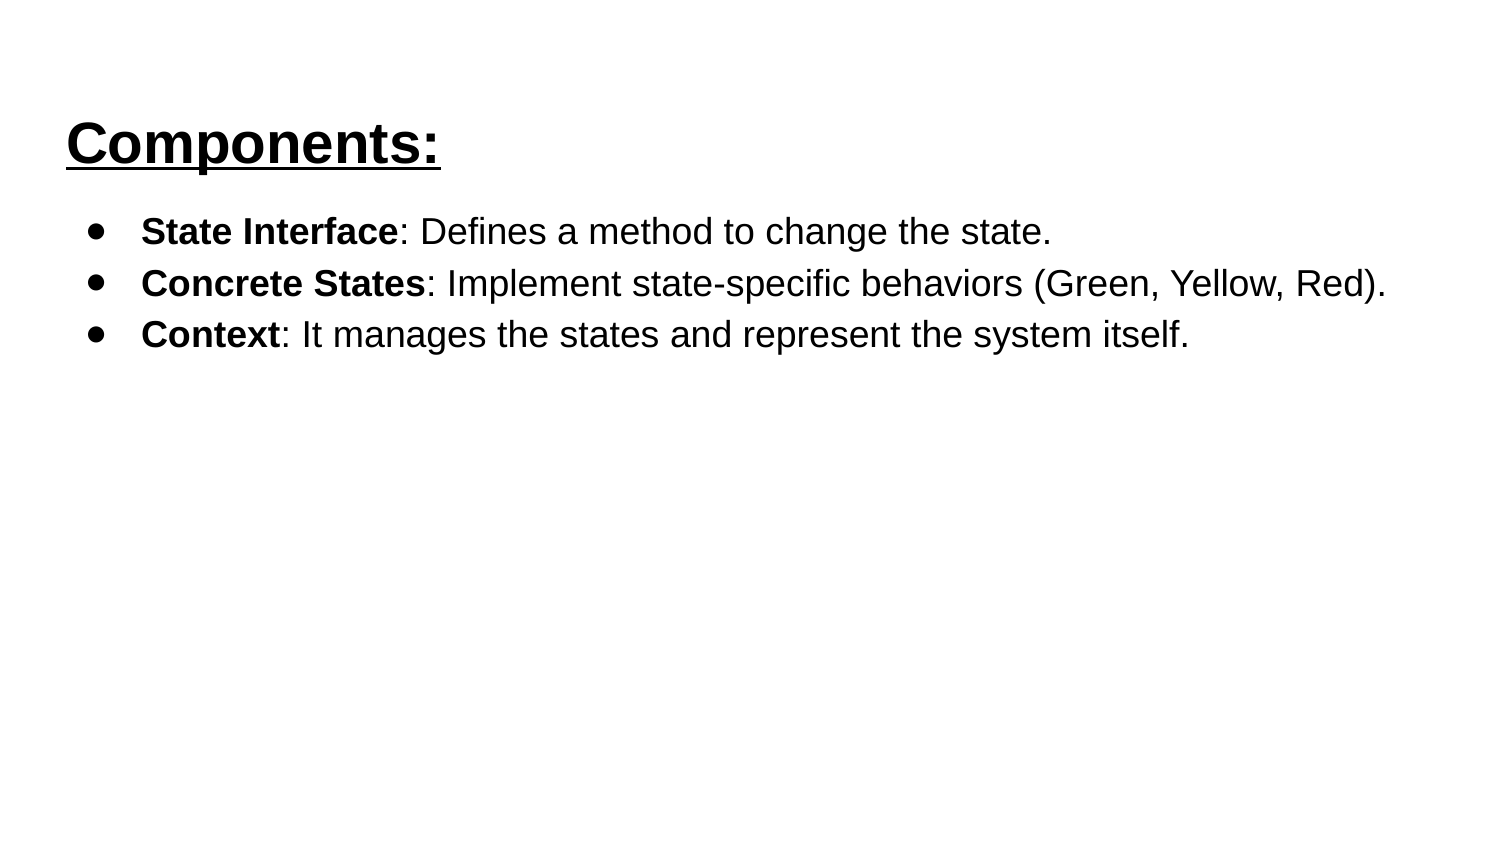

Components:
State Interface: Defines a method to change the state.
Concrete States: Implement state-specific behaviors (Green, Yellow, Red).
Context: It manages the states and represent the system itself.